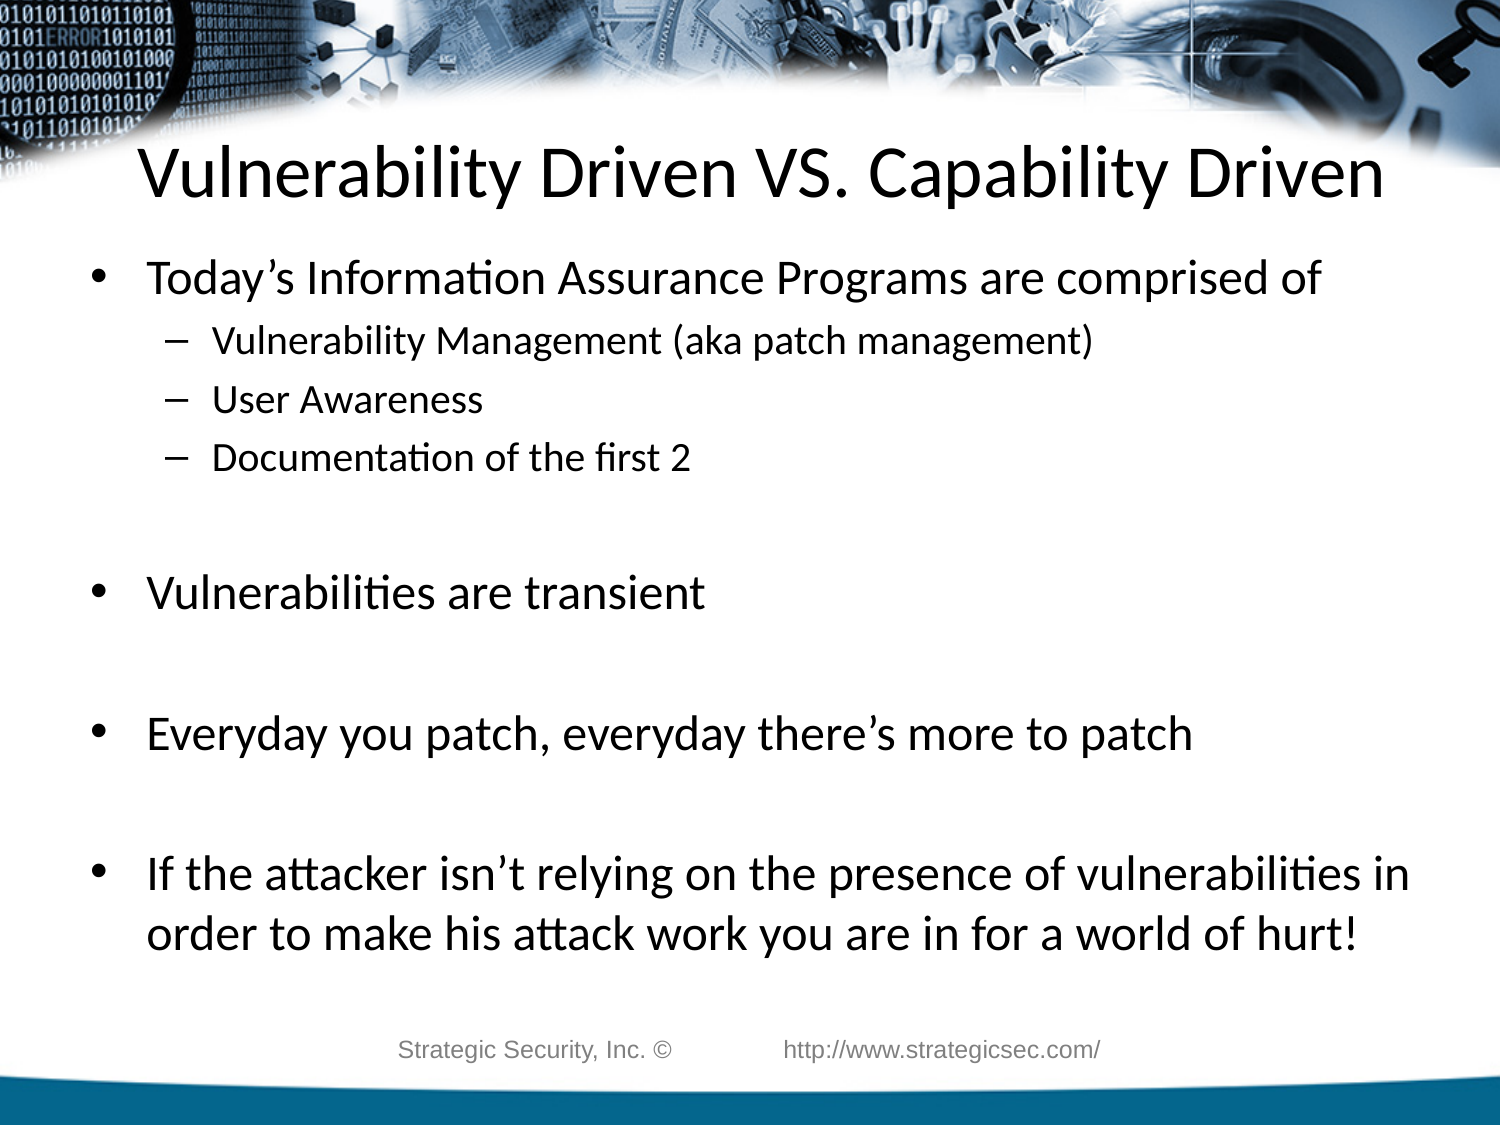

# Vulnerability Driven VS. Capability Driven
Today’s Information Assurance Programs are comprised of
Vulnerability Management (aka patch management)
User Awareness
Documentation of the first 2

Vulnerabilities are transient

Everyday you patch, everyday there’s more to patch

If the attacker isn’t relying on the presence of vulnerabilities in order to make his attack work you are in for a world of hurt!